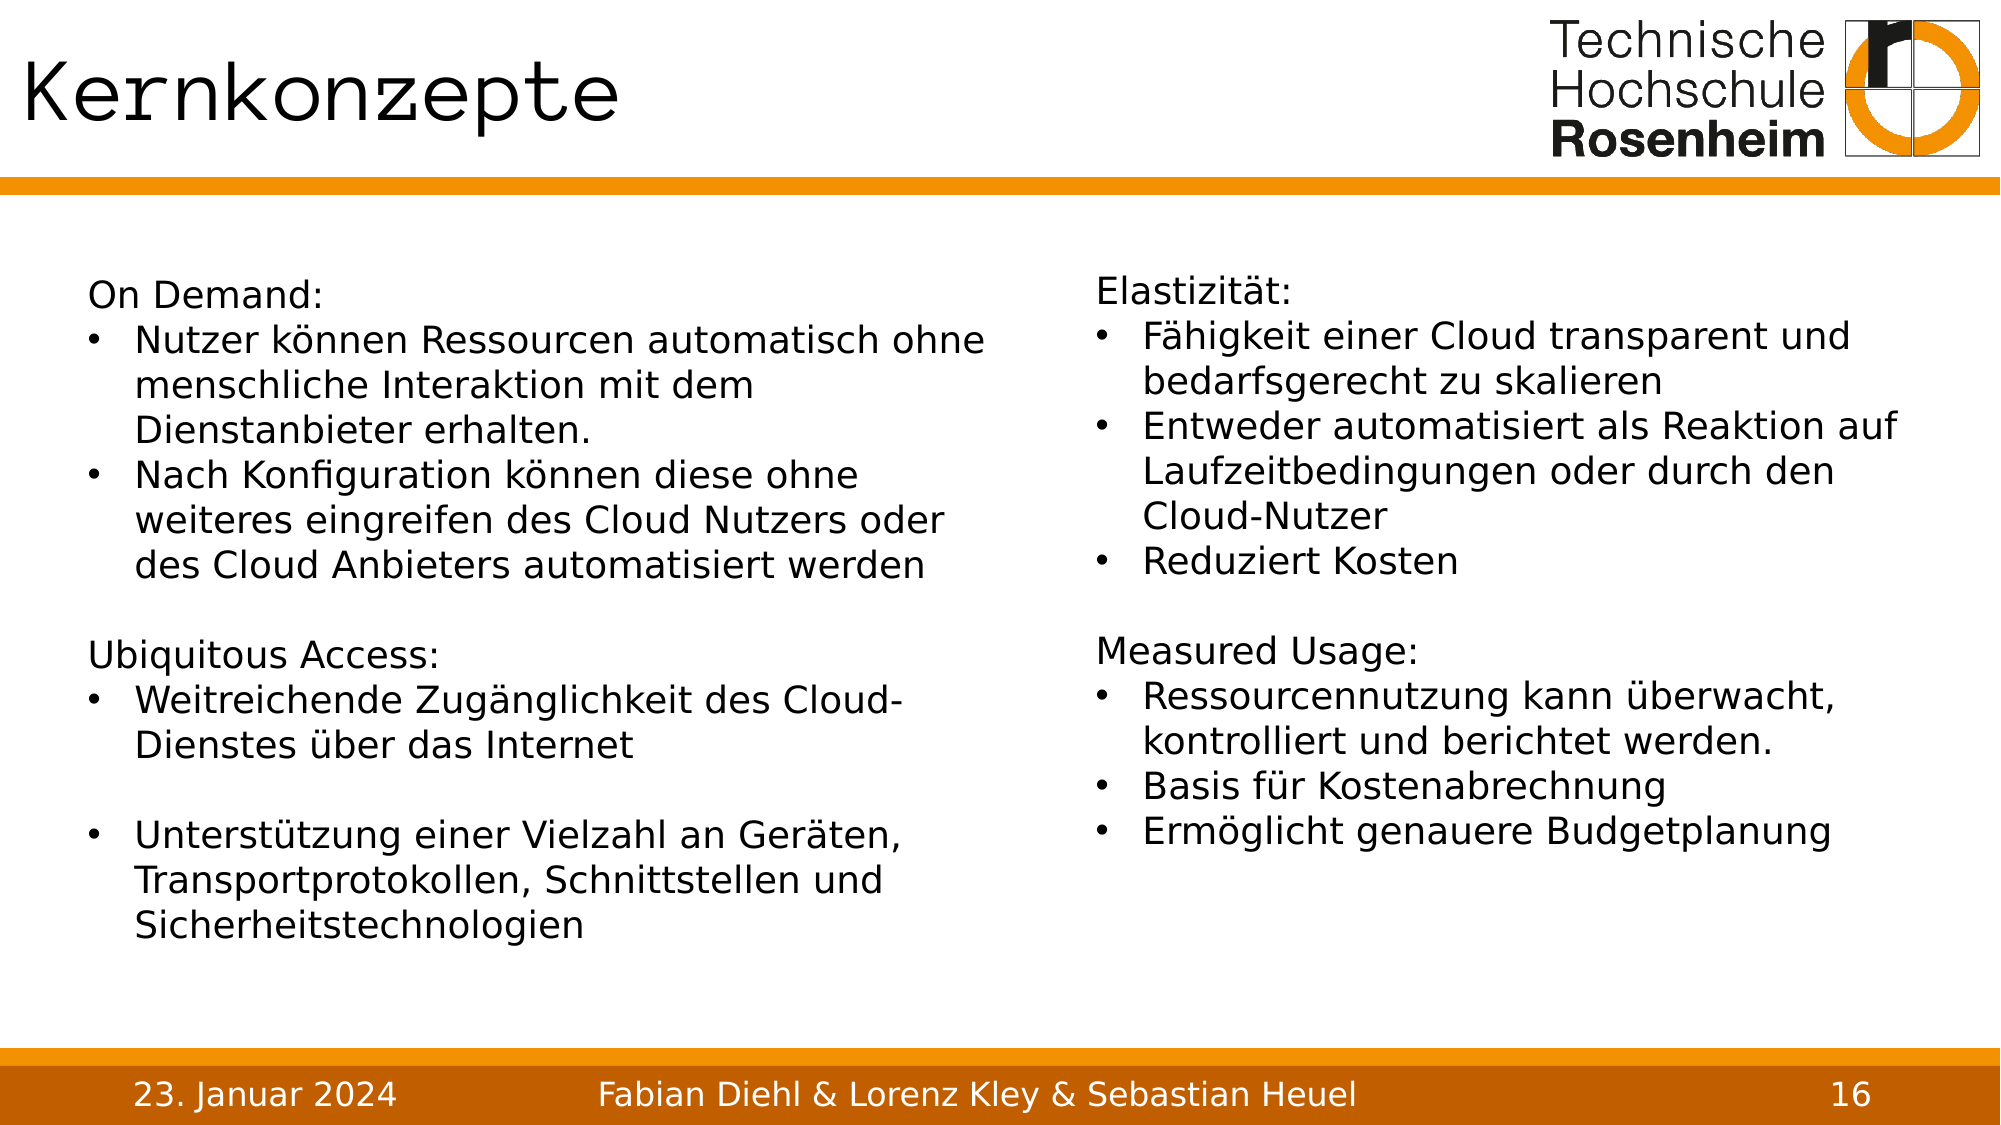

# Kernkonzepte
Elastizität:
Fähigkeit einer Cloud transparent und bedarfsgerecht zu skalieren
Entweder automatisiert als Reaktion auf Laufzeitbedingungen oder durch den Cloud-Nutzer
Reduziert Kosten

Measured Usage:
Ressourcennutzung kann überwacht, kontrolliert und berichtet werden.
Basis für Kostenabrechnung
Ermöglicht genauere Budgetplanung

On Demand:
Nutzer können Ressourcen automatisch ohne menschliche Interaktion mit dem Dienstanbieter erhalten.
Nach Konfiguration können diese ohne weiteres eingreifen des Cloud Nutzers oder des Cloud Anbieters automatisiert werden

Ubiquitous Access:
Weitreichende Zugänglichkeit des Cloud-Dienstes über das Internet

Unterstützung einer Vielzahl an Geräten, Transportprotokollen, Schnittstellen und Sicherheitstechnologien

23. Januar 2024
Fabian Diehl & Lorenz Kley & Sebastian Heuel
16